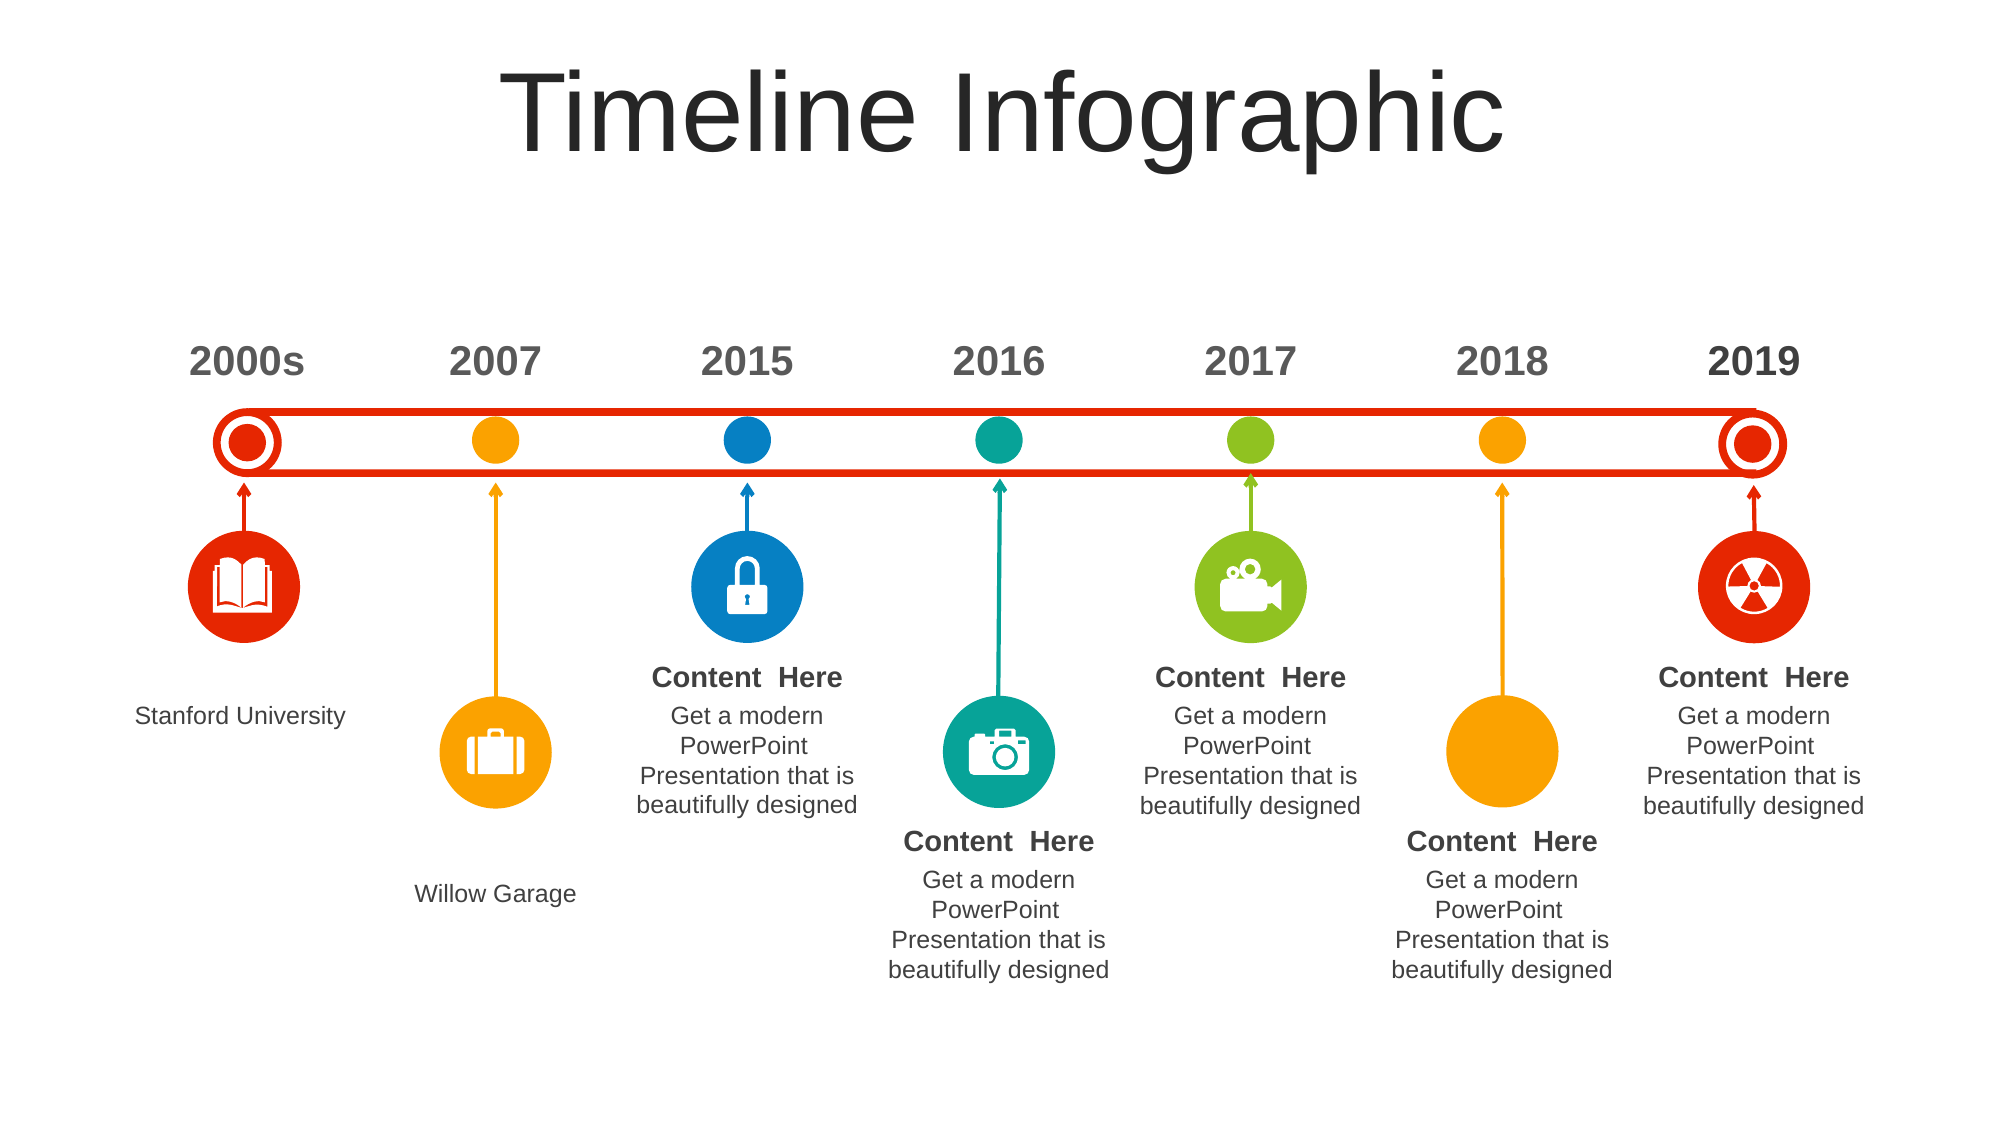

Timeline Infographic
2015
2016
2017
2018
2019
2000s
2007

Content  Here
Get a modern PowerPoint  Presentation that is beautifully designed

Stanford University
Content  Here
Get a modern PowerPoint  Presentation that is beautifully designed
Content  Here
Get a modern PowerPoint  Presentation that is beautifully designed

Content  Here
Get a modern PowerPoint  Presentation that is beautifully designed
Content  Here
Get a modern PowerPoint  Presentation that is beautifully designed

Willow Garage